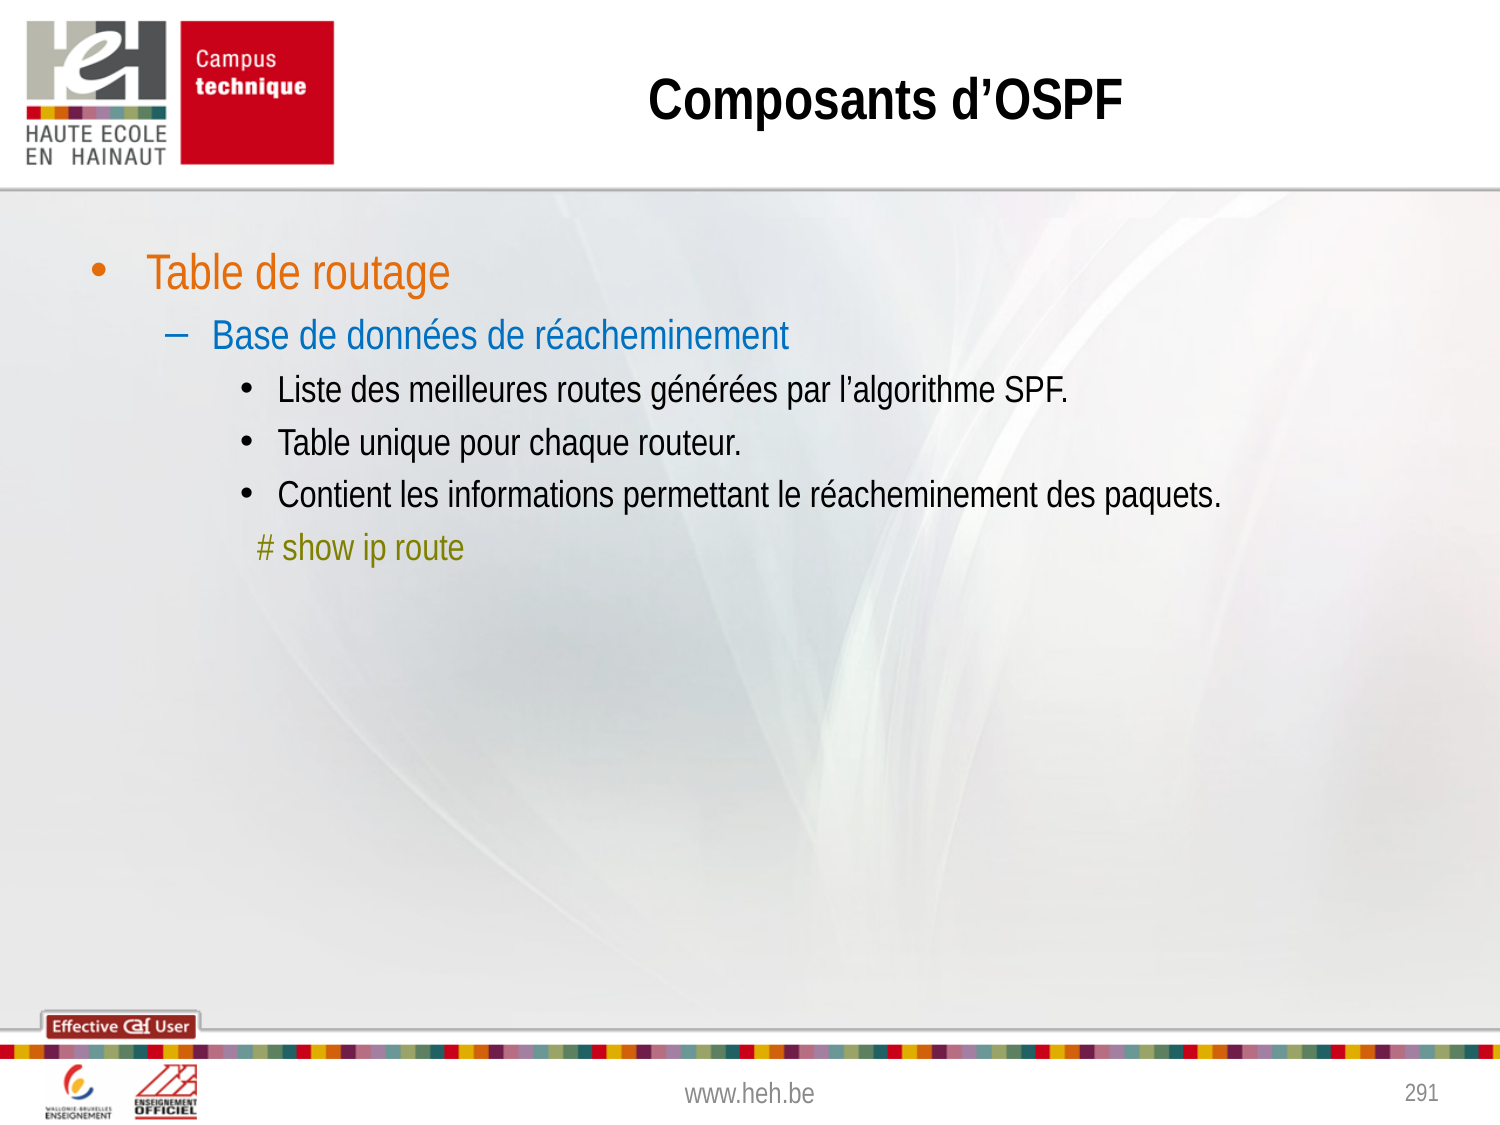

# Composants d’OSPF
Table de routage
Base de données de réacheminement
Liste des meilleures routes générées par l’algorithme SPF.
Table unique pour chaque routeur.
Contient les informations permettant le réacheminement des paquets.
  # show ip route
www.heh.be
291